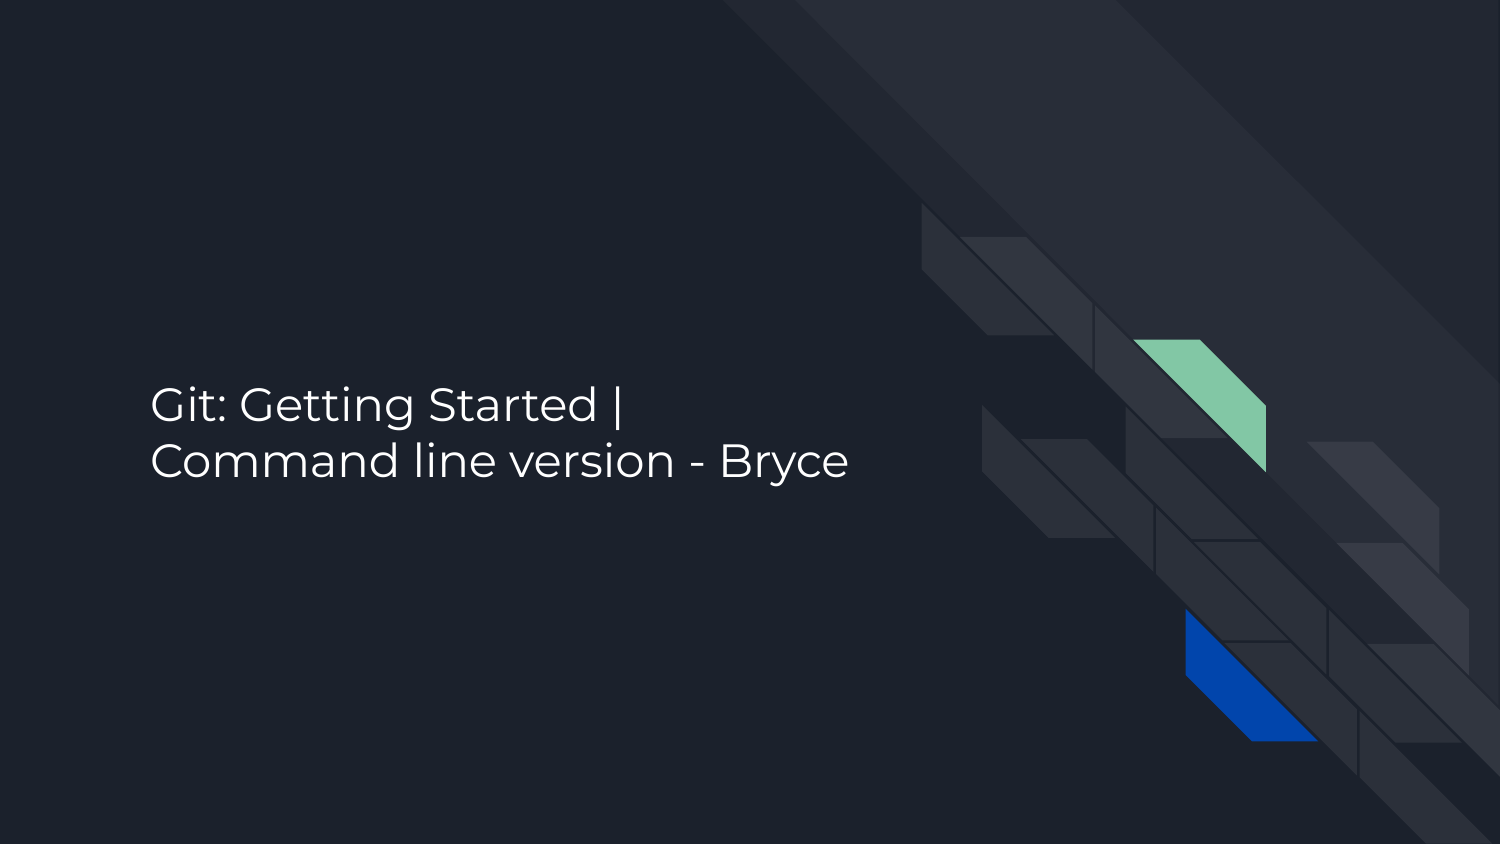

# Git: Getting Started | Command line version - Bryce